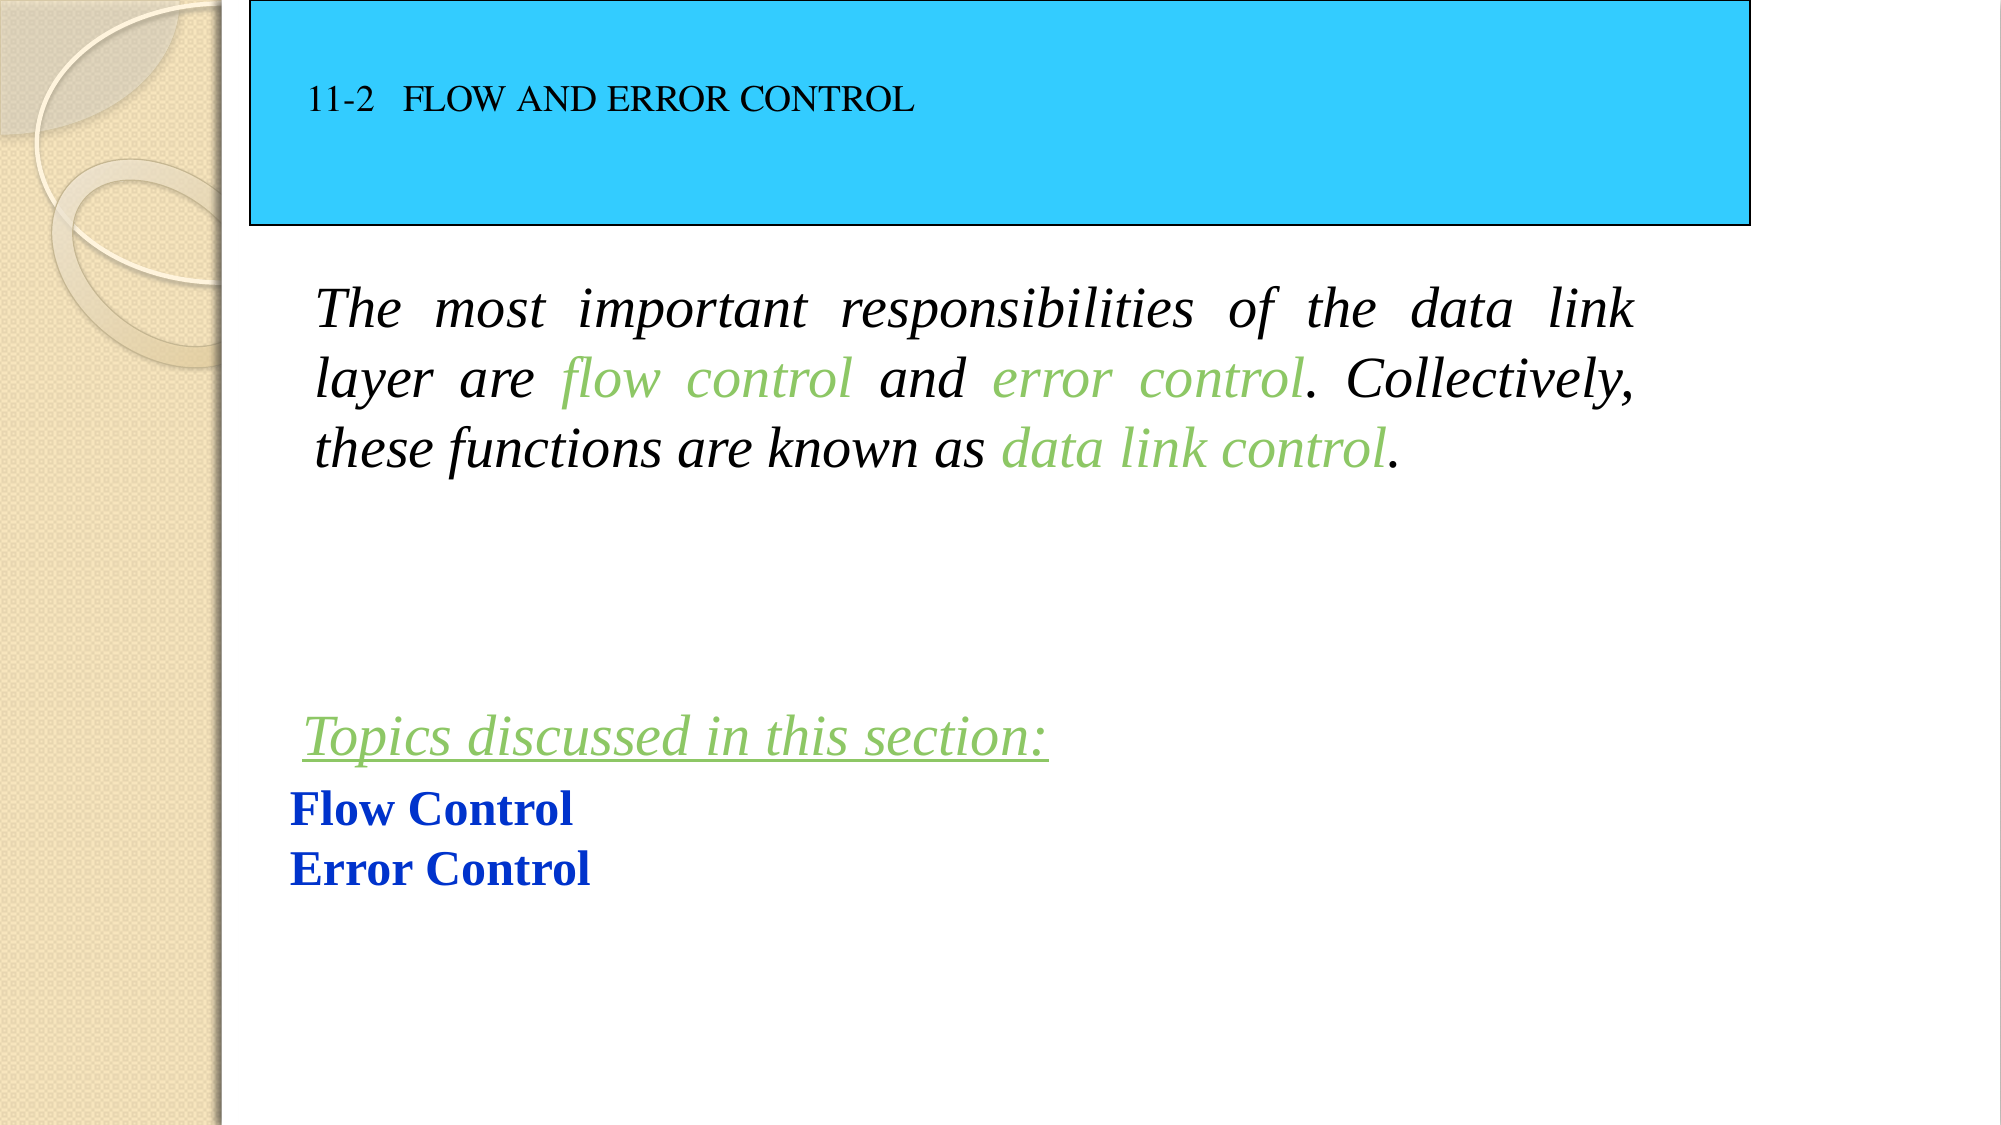

11-2   FLOW AND ERROR CONTROL
The most important responsibilities of the data link layer are flow control and error control. Collectively, these functions are known as data link control.
Topics discussed in this section:
Flow Control
Error Control